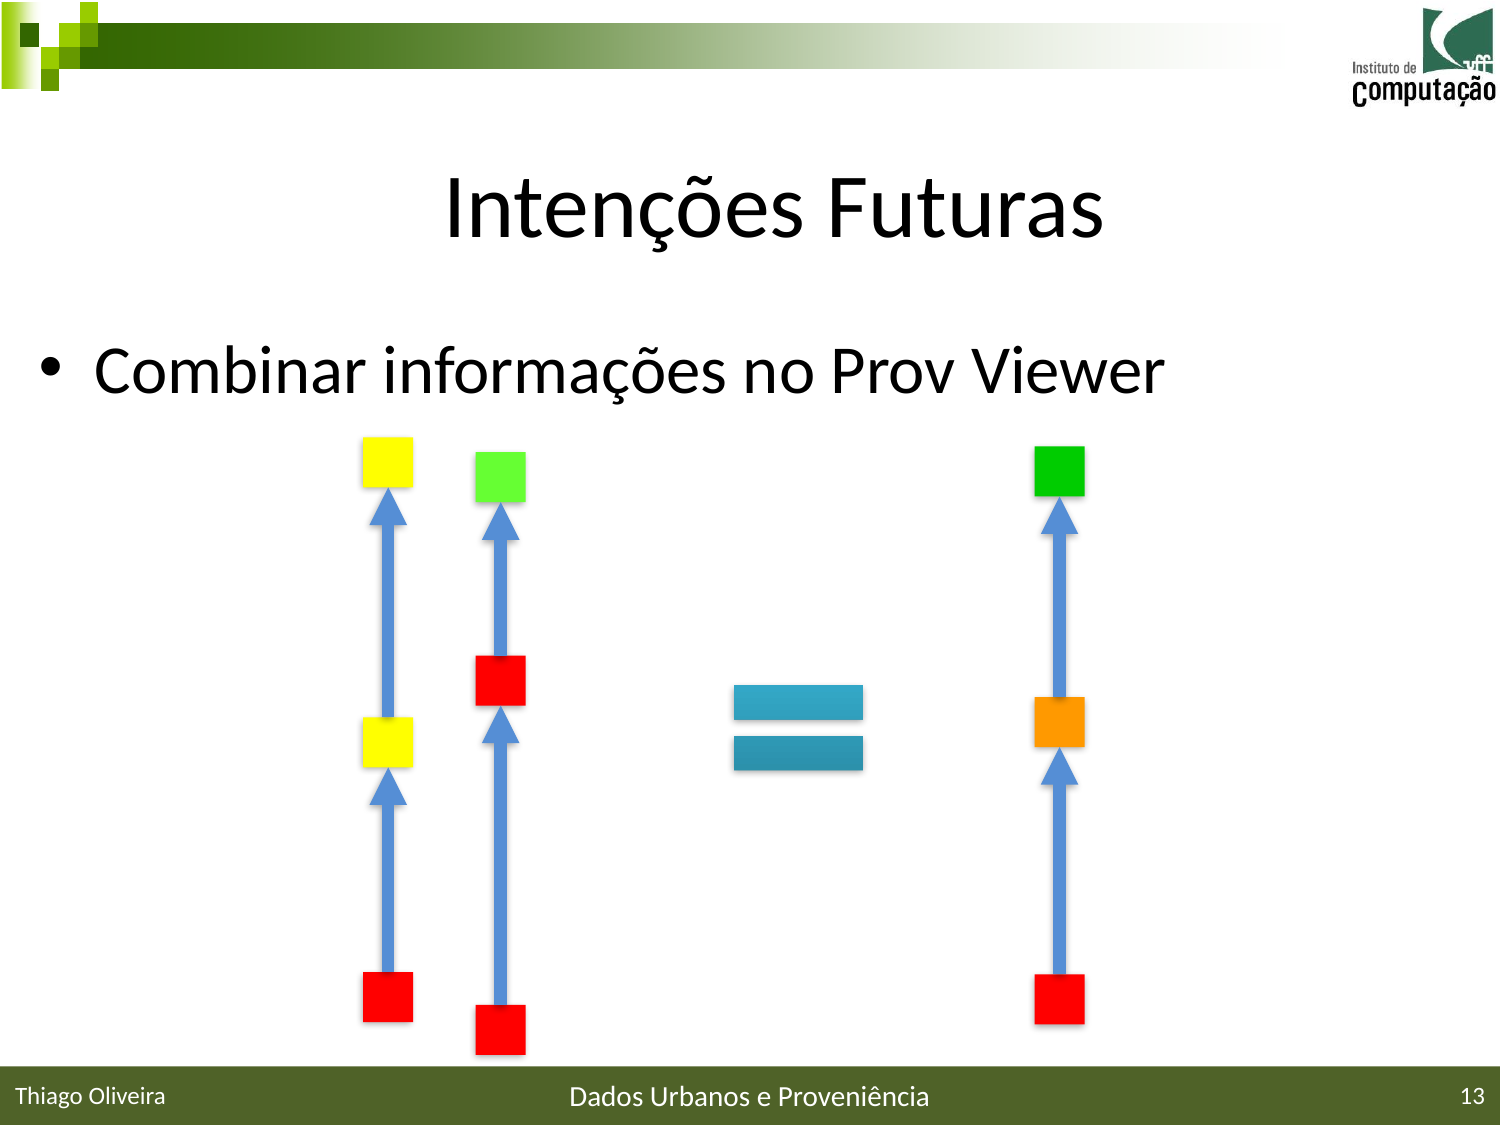

Intenções Futuras
Combinar informações no Prov Viewer

Thiago Oliveira
Dados Urbanos e Proveniência
13